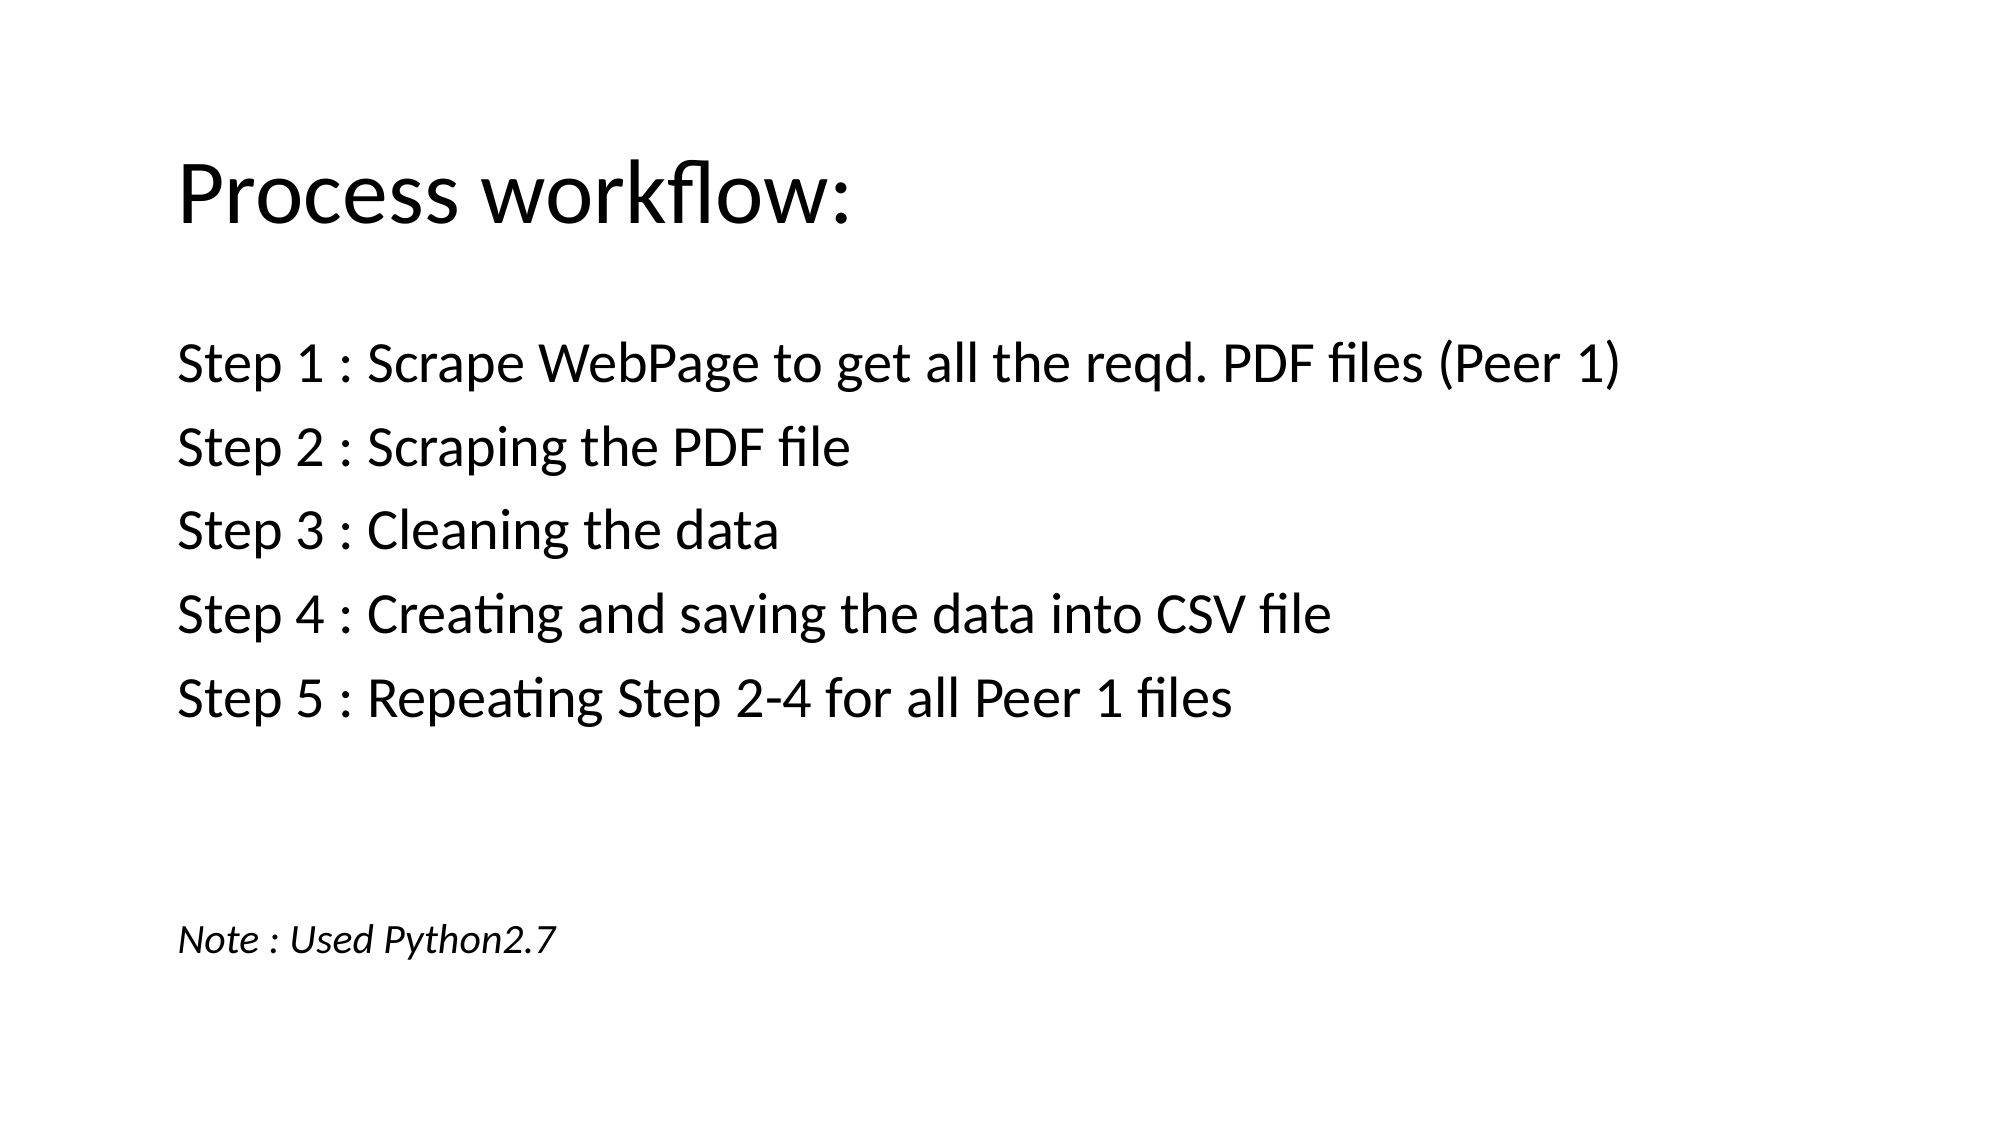

Process workflow:
Step 1 : Scrape WebPage to get all the reqd. PDF files (Peer 1)
Step 2 : Scraping the PDF file
Step 3 : Cleaning the data
Step 4 : Creating and saving the data into CSV file
Step 5 : Repeating Step 2-4 for all Peer 1 files

Note : Used Python2.7